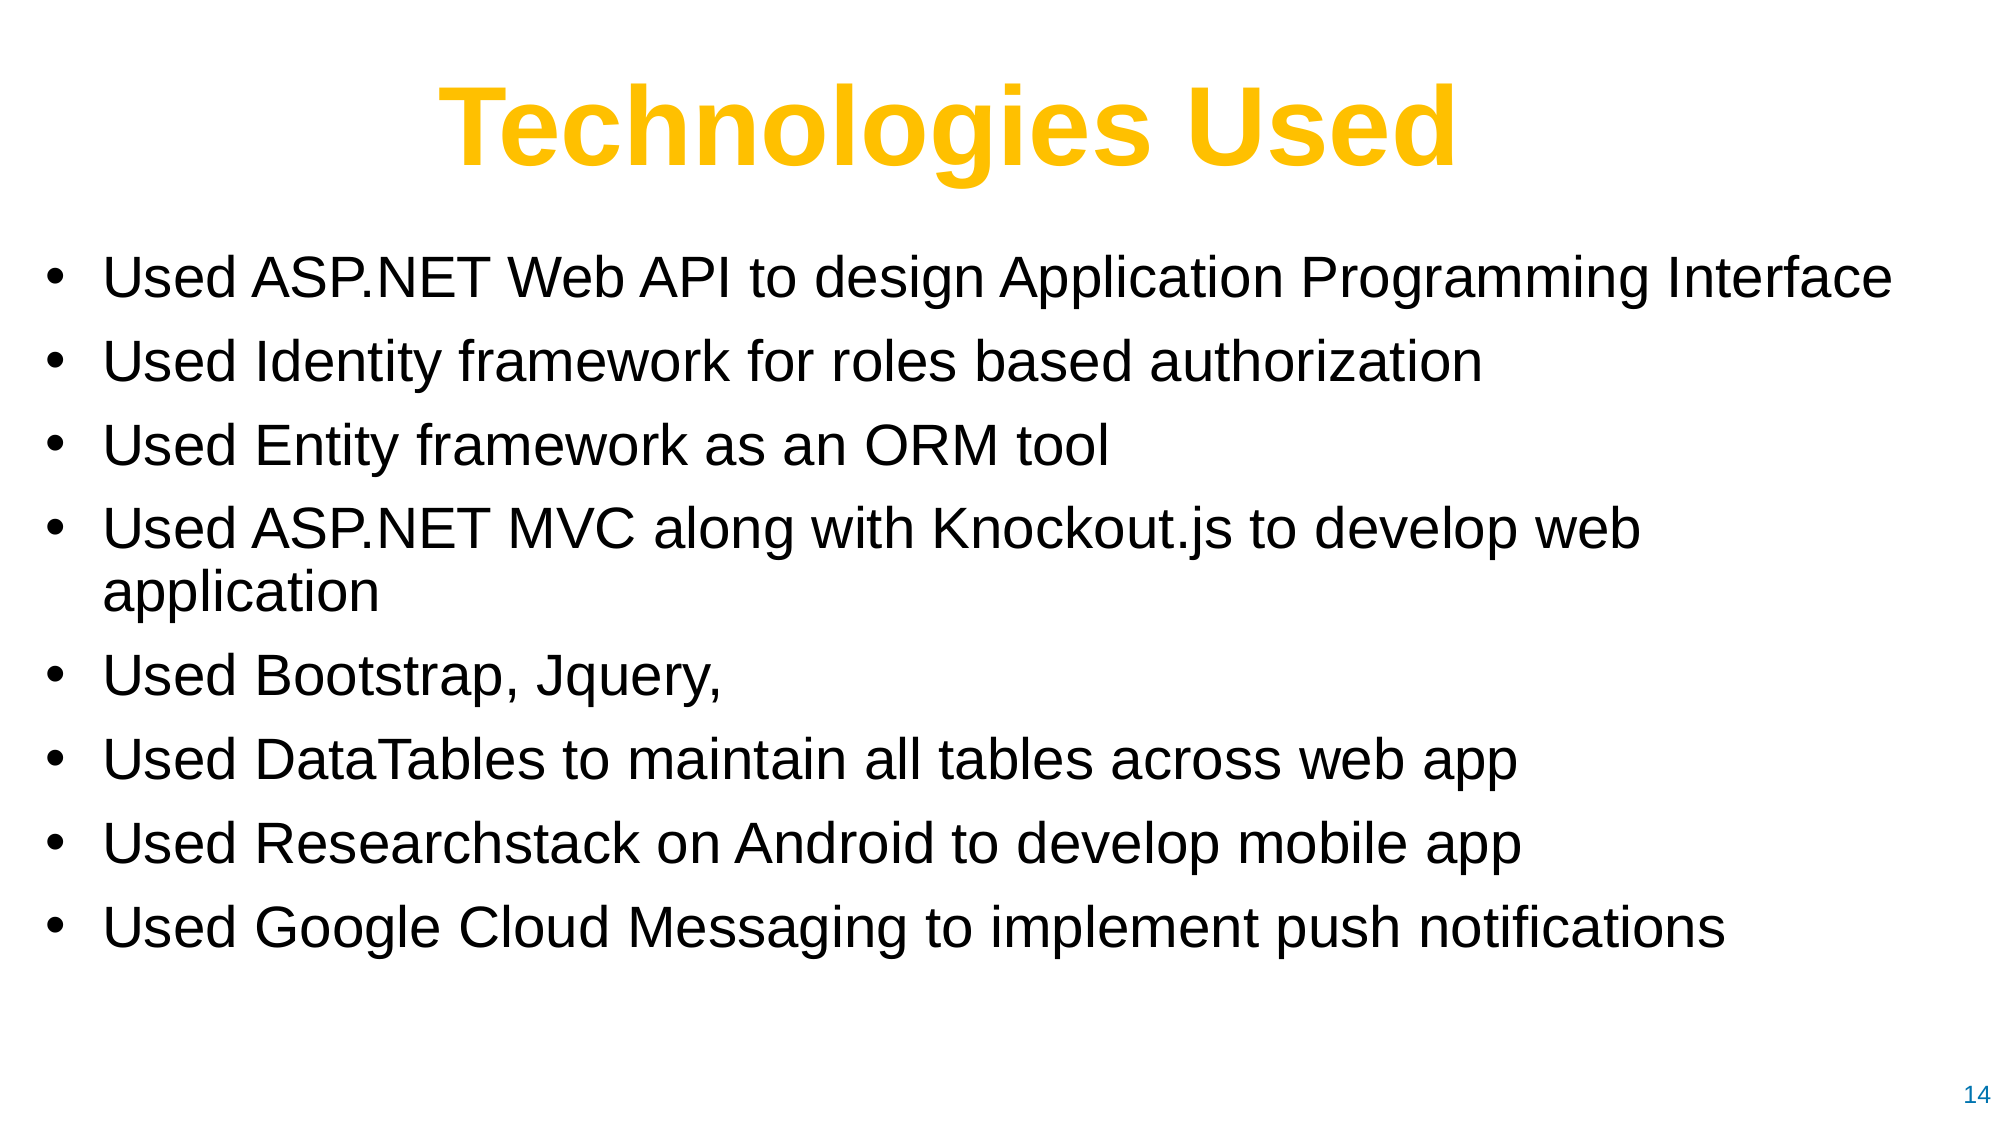

Technologies Used
Used ASP.NET Web API to design Application Programming Interface
Used Identity framework for roles based authorization
Used Entity framework as an ORM tool
Used ASP.NET MVC along with Knockout.js to develop web application
Used Bootstrap, Jquery,
Used DataTables to maintain all tables across web app
Used Researchstack on Android to develop mobile app
Used Google Cloud Messaging to implement push notifications

14